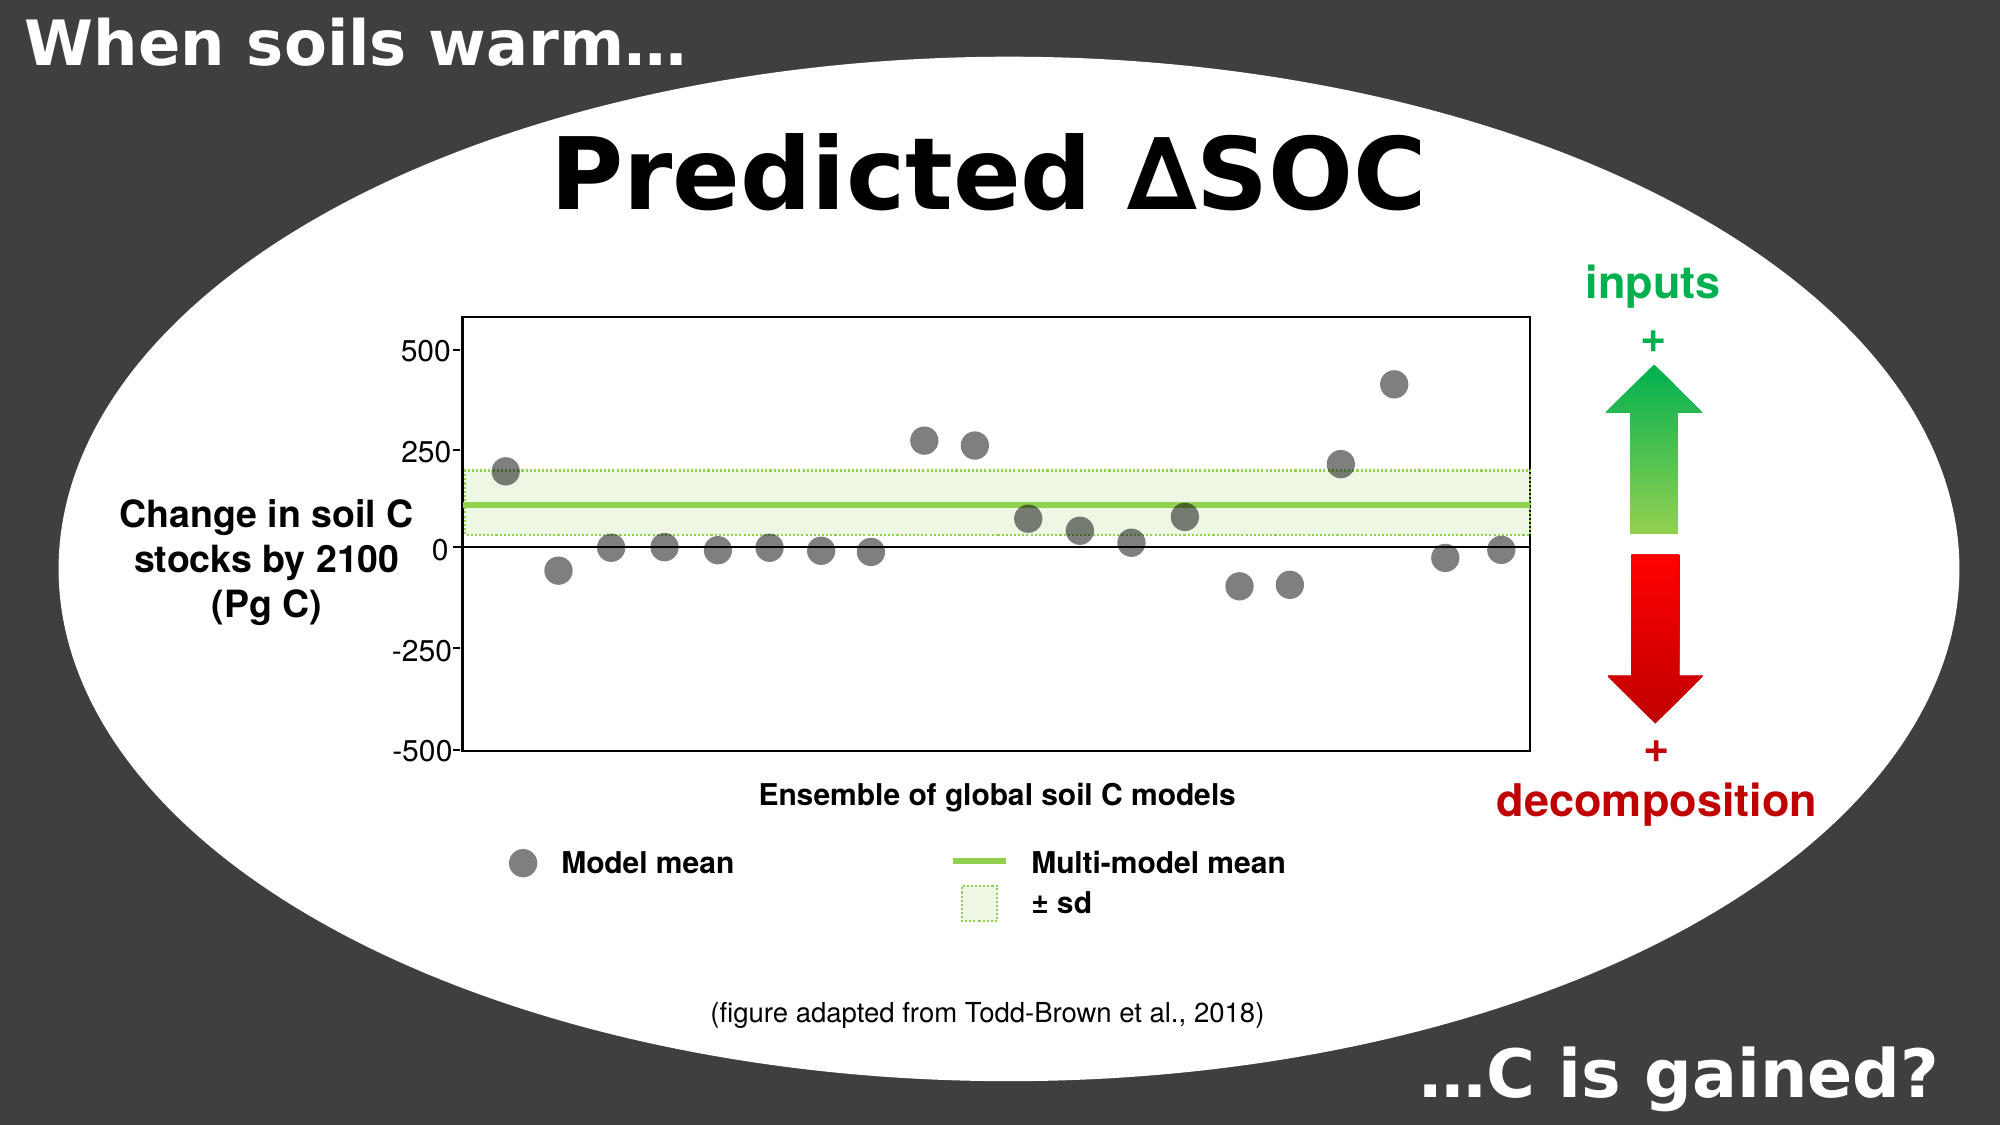

When soils warm…

Predicted ∆SOC
inputs
+

500
250
0
-250
-500

Change in soil C stocks by 2100
(Pg C)

+ decomposition
Ensemble of global soil C models
Model mean
Multi-model mean

± sd

(figure adapted from Todd-Brown et al., 2018)
…C is gained?